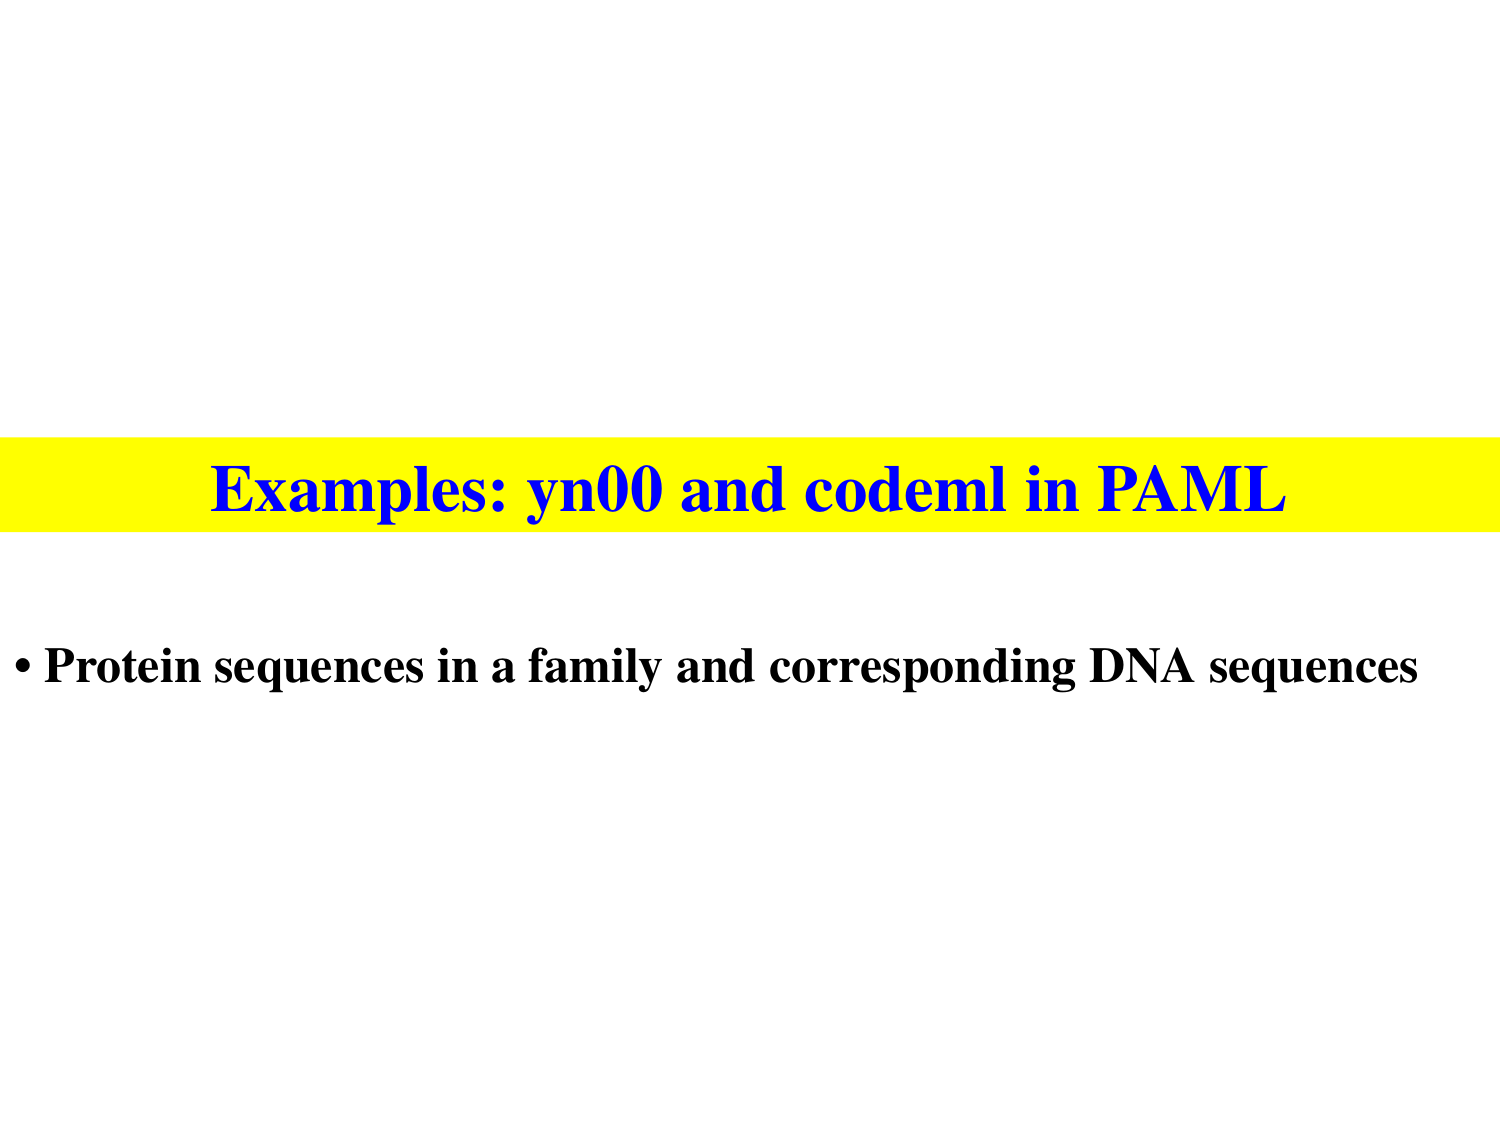

Examples: yn00 and codeml in PAML
• Protein sequences in a family and corresponding DNA sequences